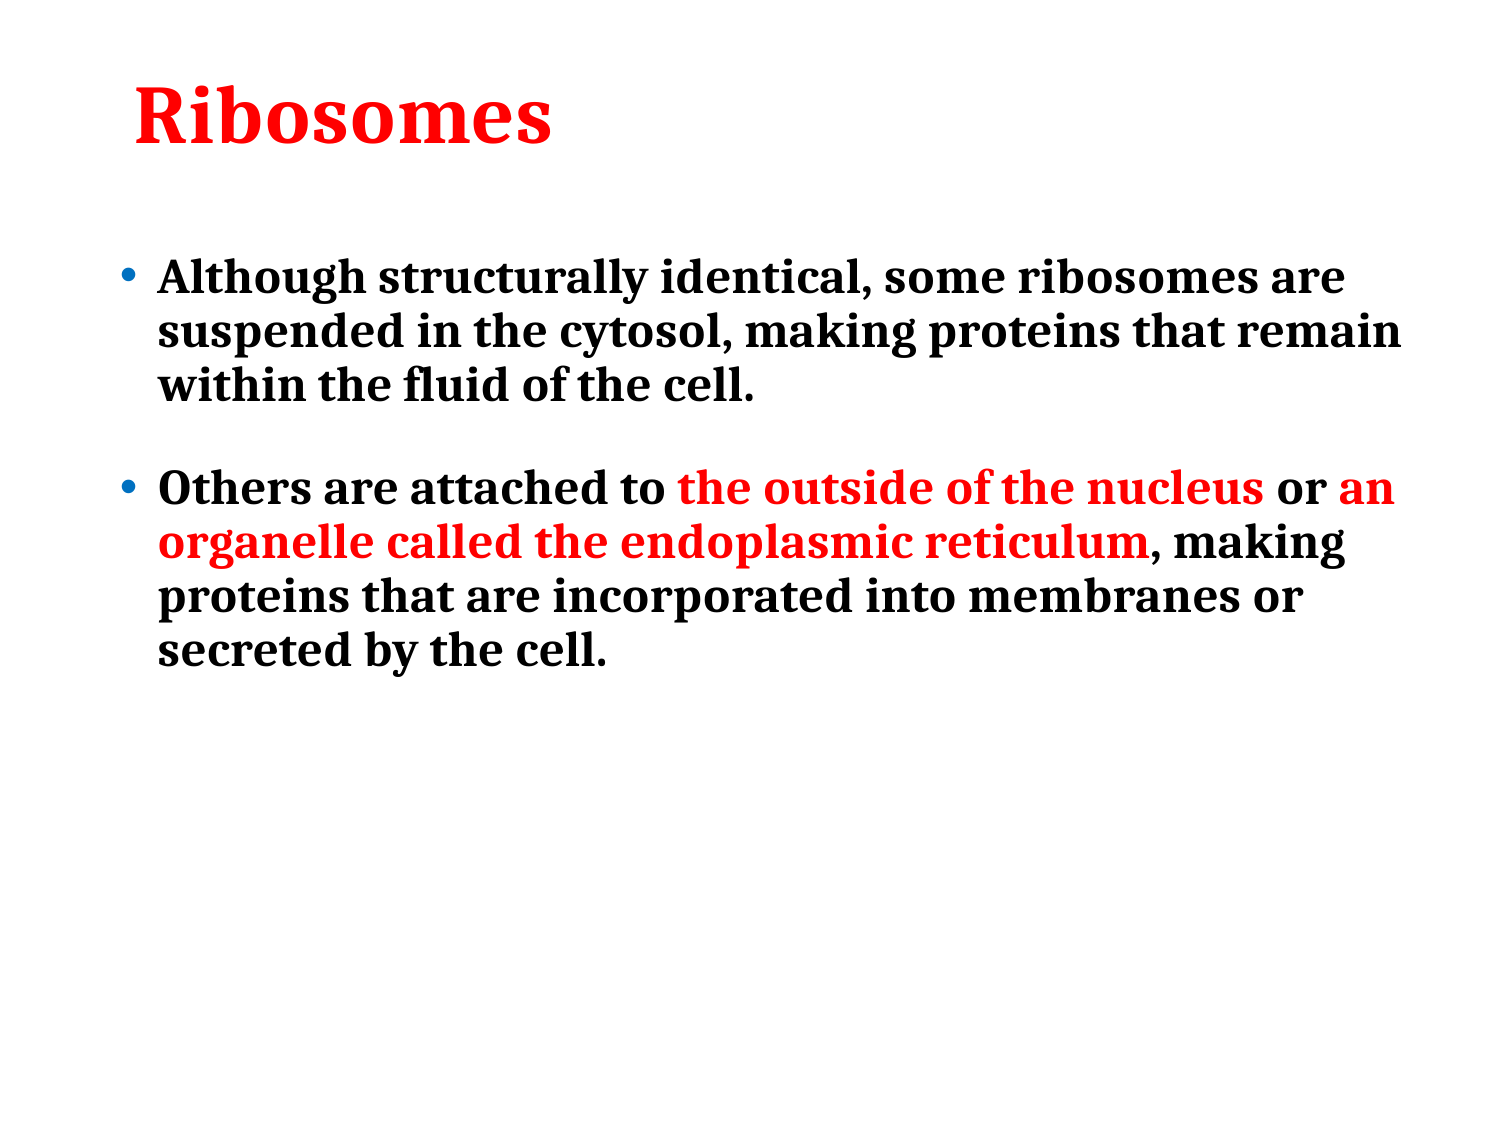

# Ribosomes
Although structurally identical, some ribosomes are suspended in the cytosol, making proteins that remain within the fluid of the cell.
Others are attached to the outside of the nucleus or an organelle called the endoplasmic reticulum, making proteins that are incorporated into membranes or secreted by the cell.